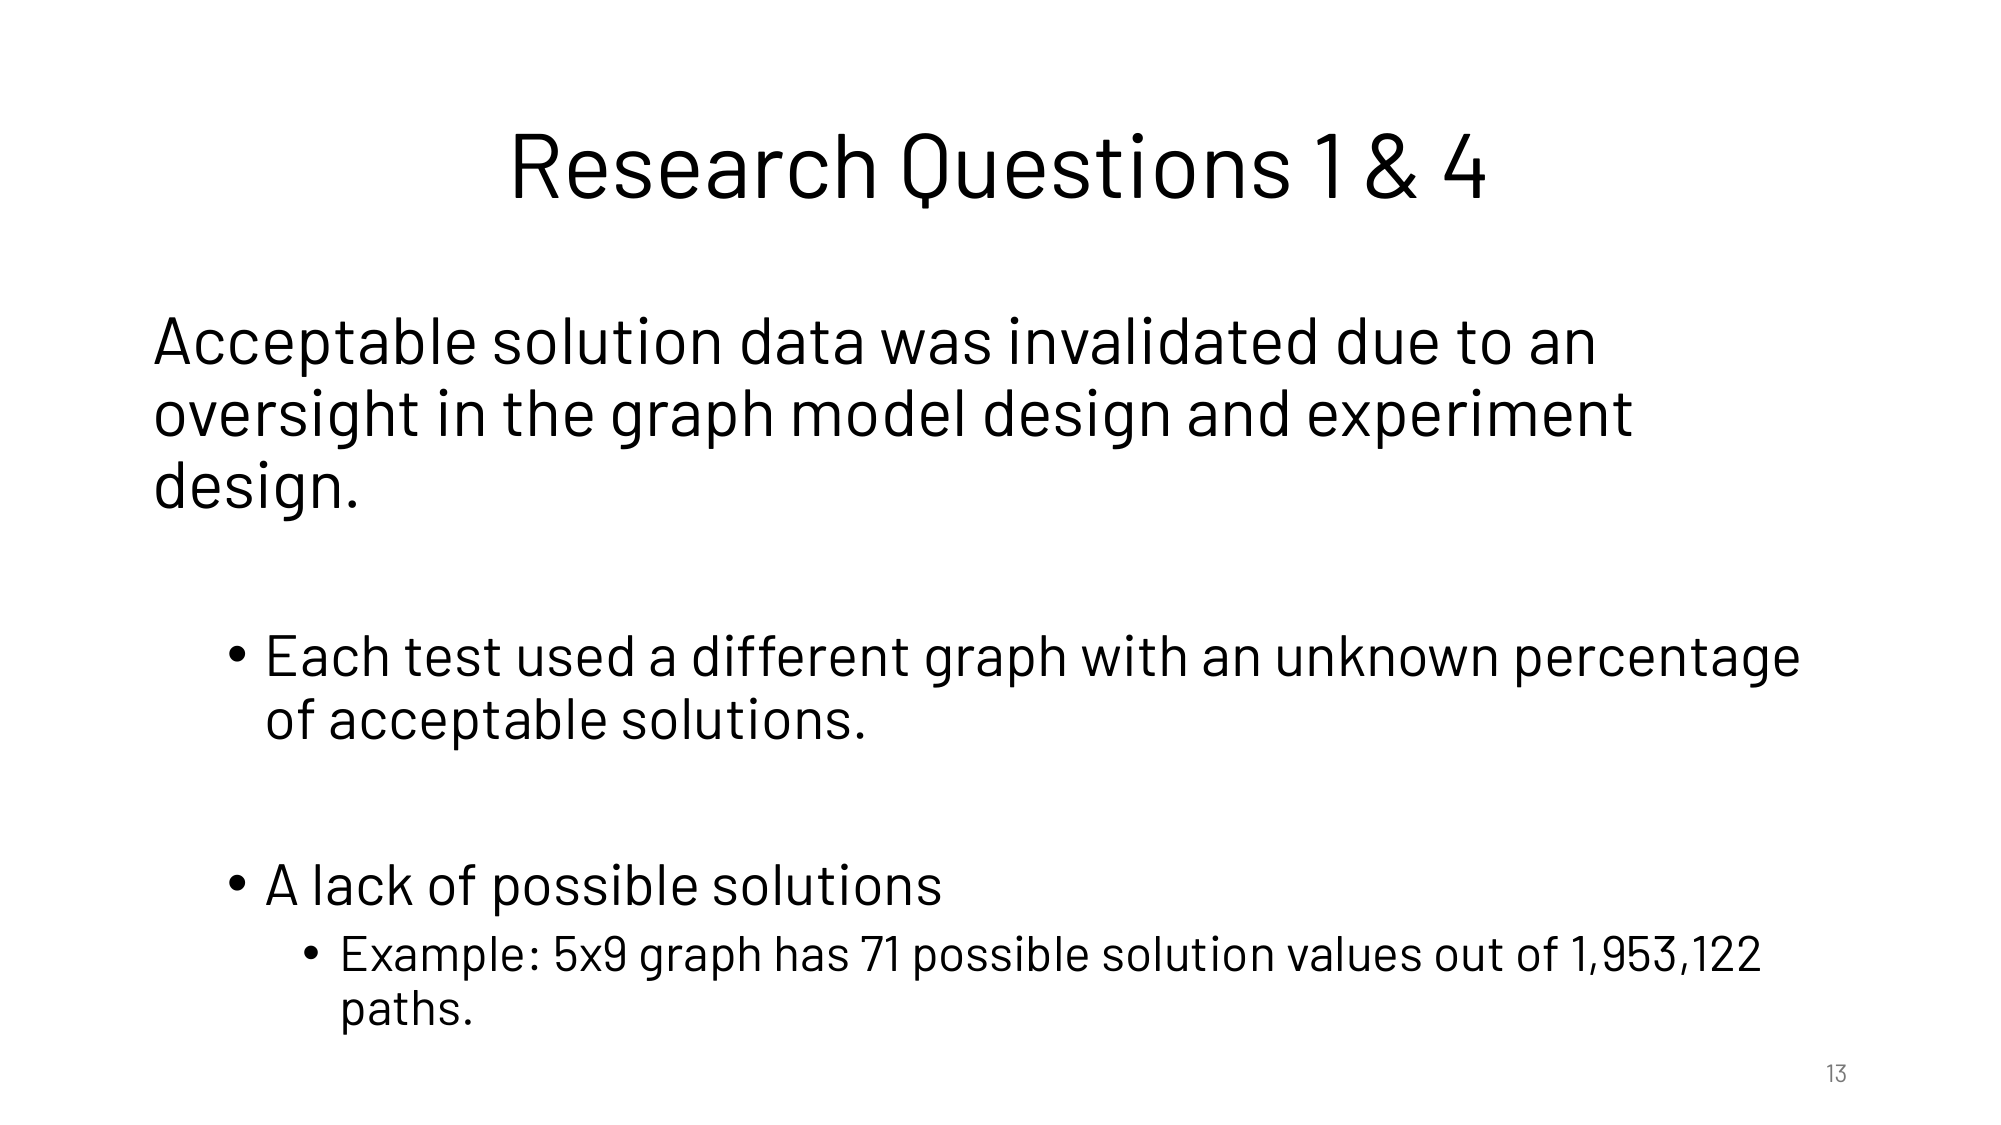

# Research Questions 1 & 4
Acceptable solution data was invalidated due to an oversight in the graph model design and experiment design.

Each test used a different graph with an unknown percentage of acceptable solutions.

A lack of possible solutions
Example: 5x9 graph has 71 possible solution values out of 1,953,122 paths.
13